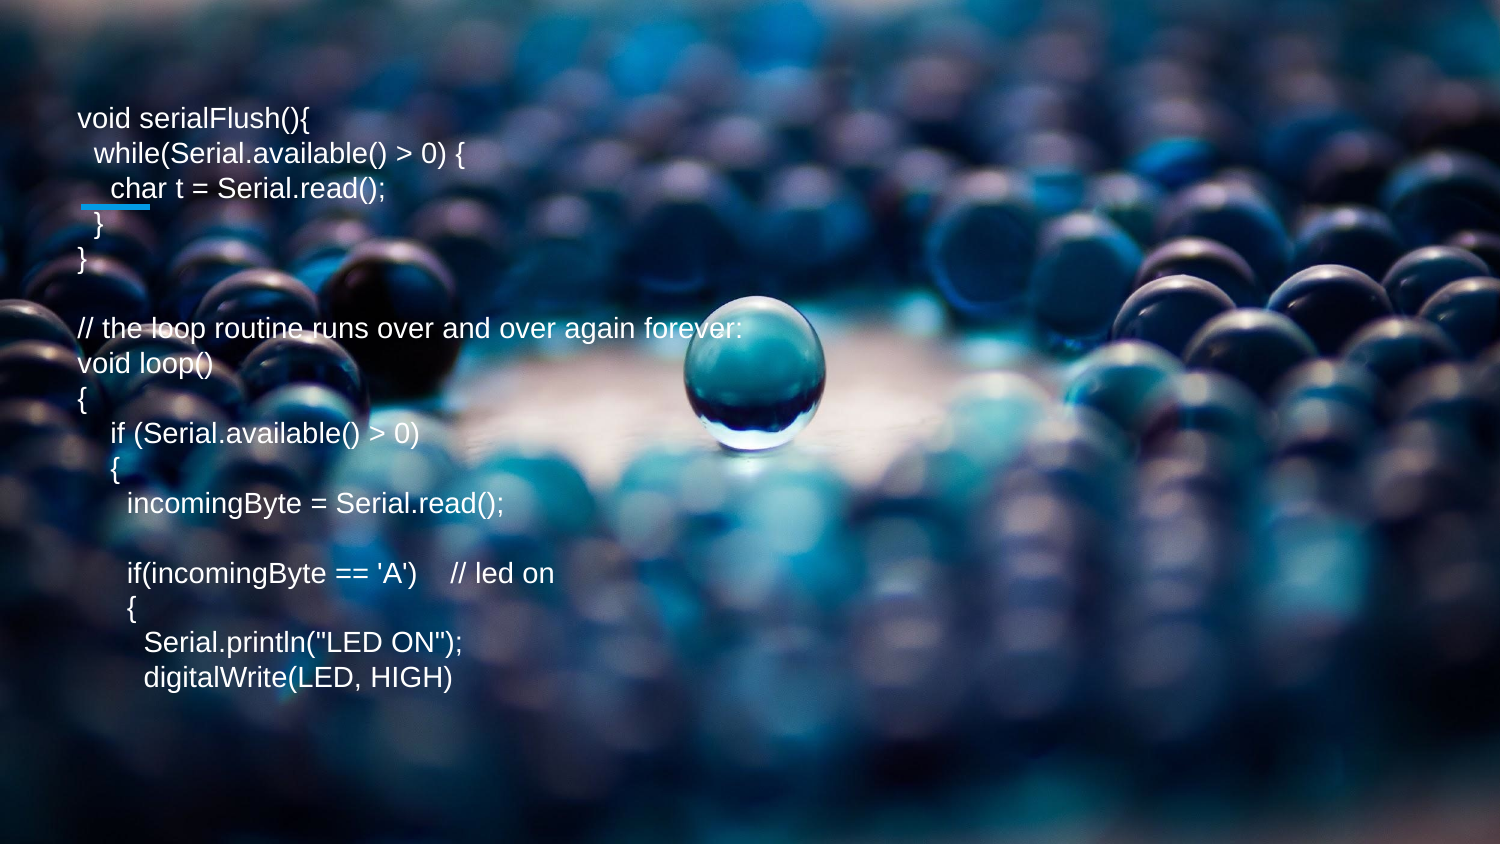

#
void serialFlush(){
  while(Serial.available() > 0) {
    char t = Serial.read();
  }
}

// the loop routine runs over and over again forever:
void loop()
{
    if (Serial.available() > 0)
    {
      incomingByte = Serial.read();

      if(incomingByte == 'A')    // led on
      {
        Serial.println("LED ON");
        digitalWrite(LED, HIGH)